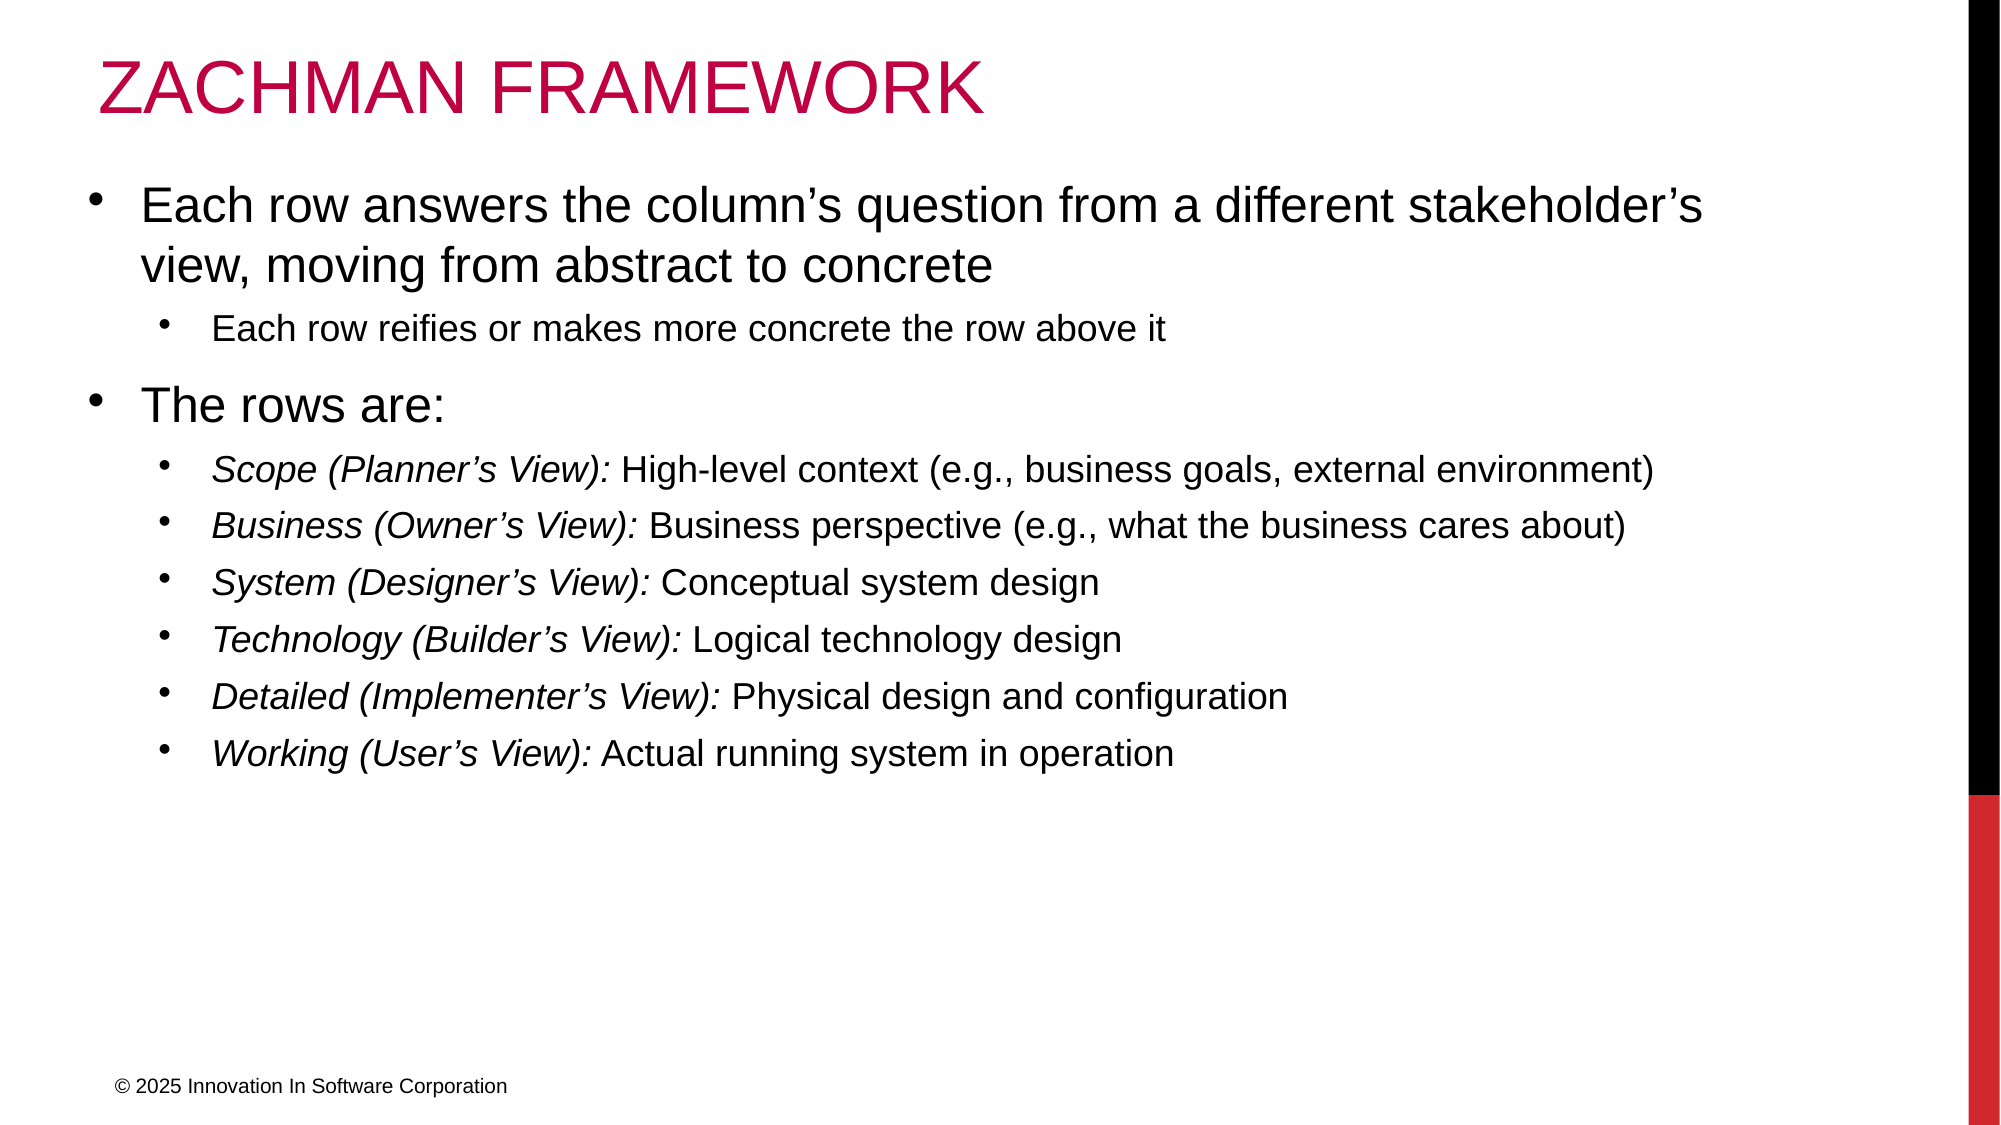

# Zachman framework
Each row answers the column’s question from a different stakeholder’s view, moving from abstract to concrete
Each row reifies or makes more concrete the row above it
The rows are:
Scope (Planner’s View): High-level context (e.g., business goals, external environment)
Business (Owner’s View): Business perspective (e.g., what the business cares about)
System (Designer’s View): Conceptual system design
Technology (Builder’s View): Logical technology design
Detailed (Implementer’s View): Physical design and configuration
Working (User’s View): Actual running system in operation
© 2025 Innovation In Software Corporation